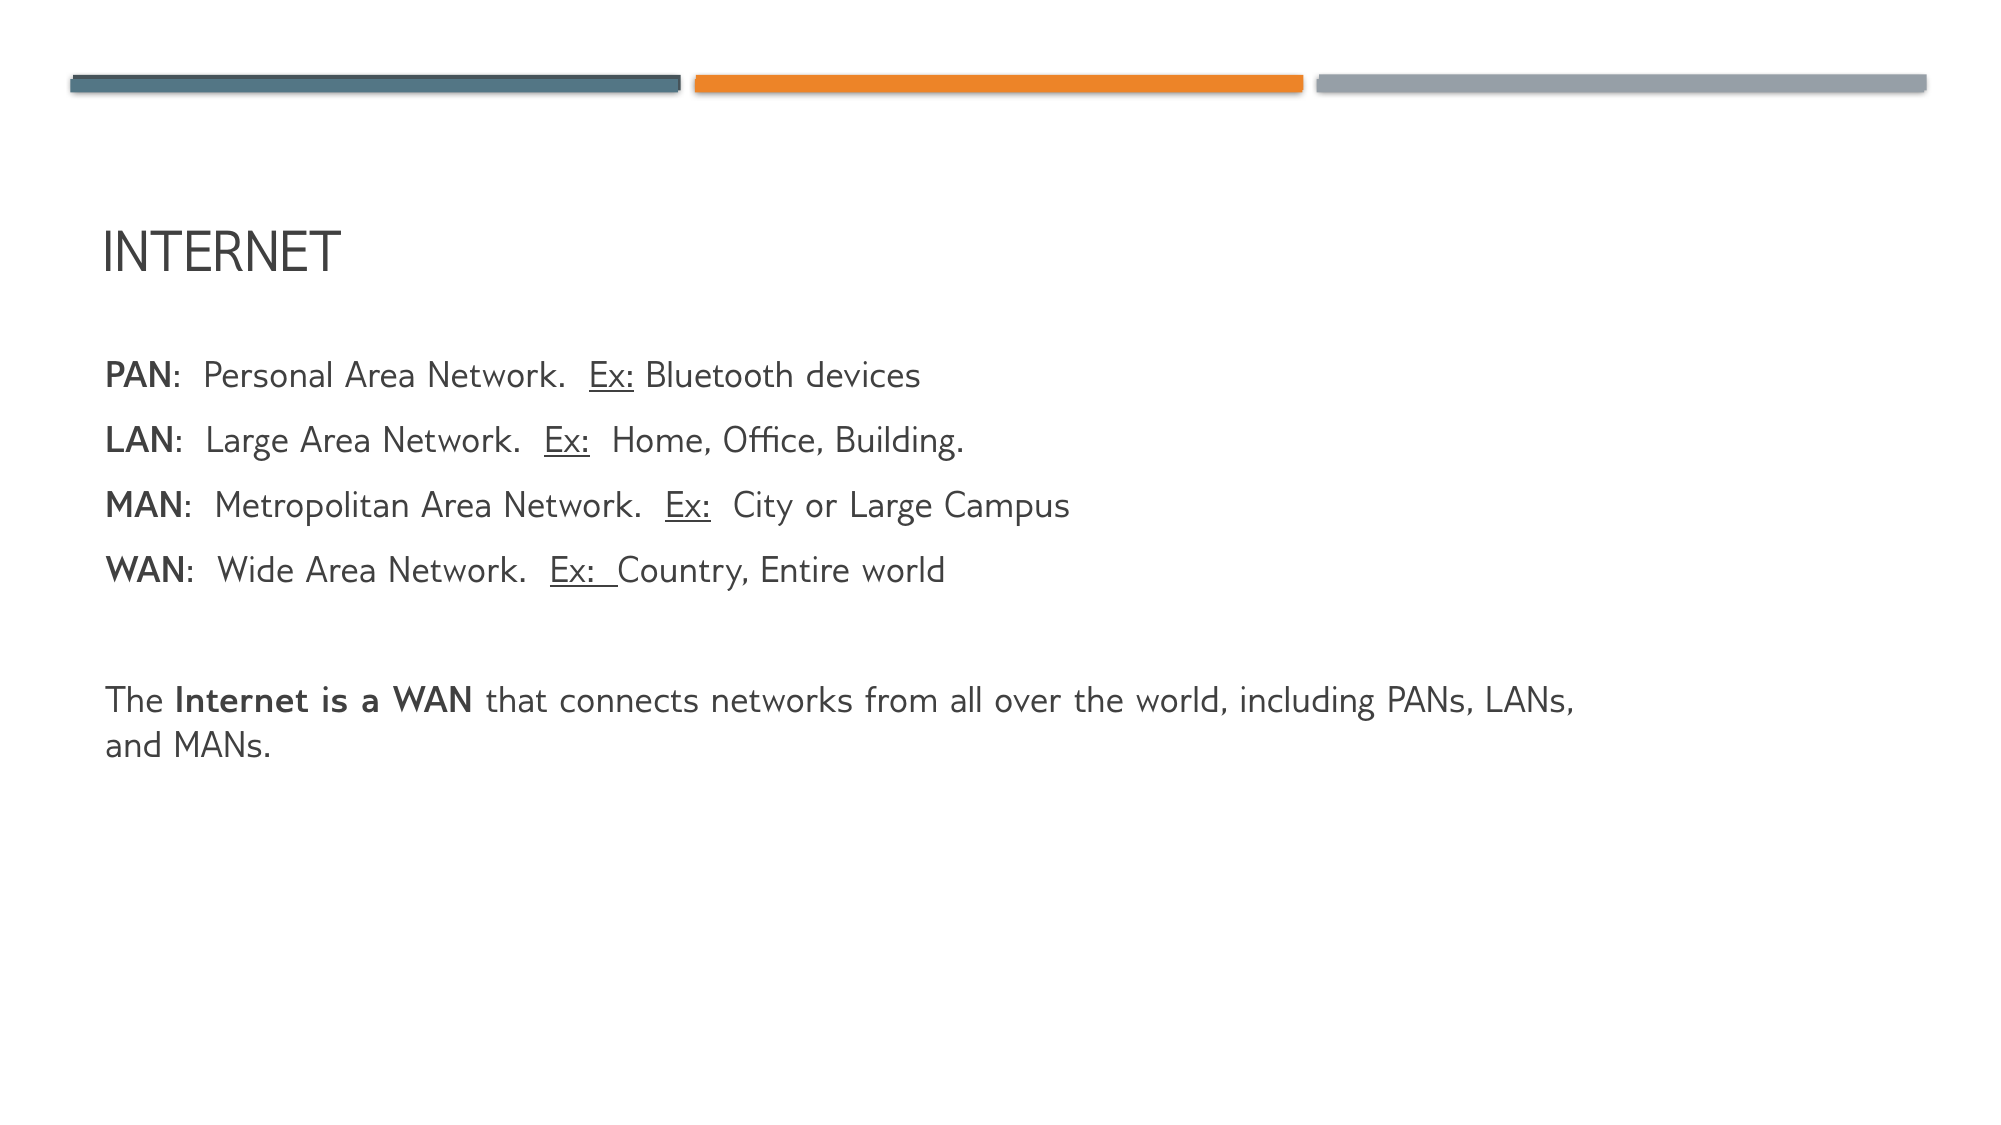

# internet
PAN:  Personal Area Network.  Ex: Bluetooth devices
LAN:  Large Area Network.  Ex:  Home, Office, Building.
MAN:  Metropolitan Area Network.  Ex:  City or Large Campus
WAN:  Wide Area Network.  Ex:  Country, Entire world

The Internet is a WAN that connects networks from all over the world, including PANs, LANs, and MANs.